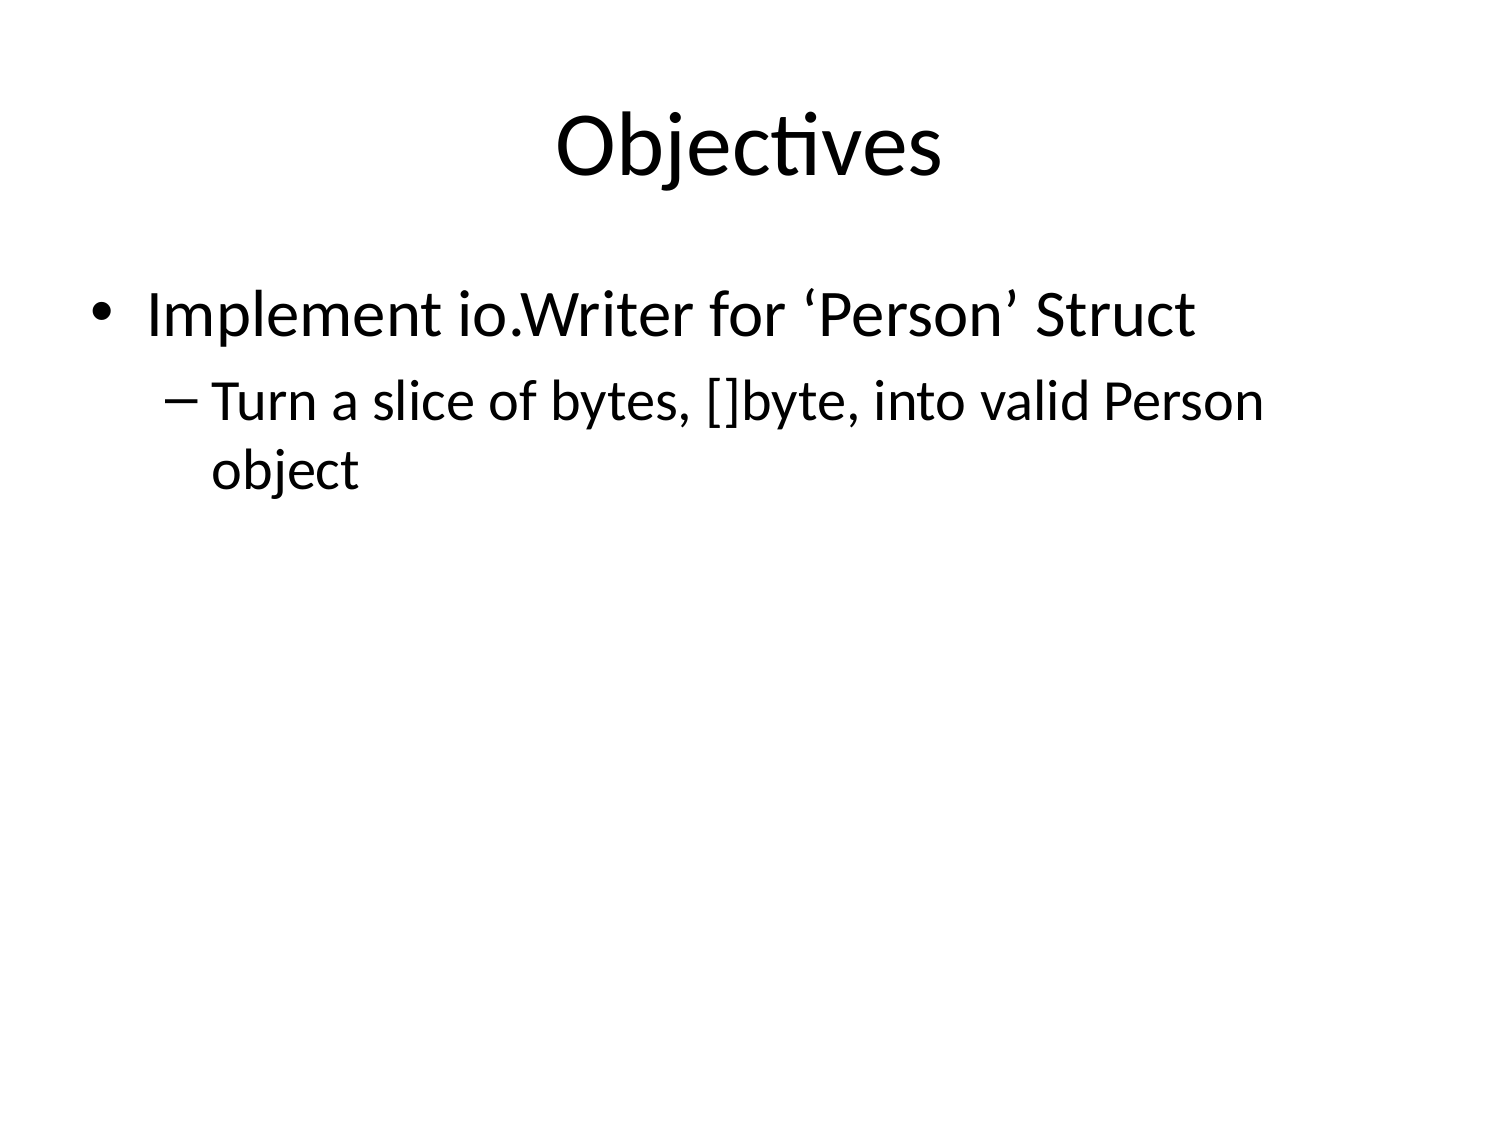

# Objectives
Implement io.Writer for ‘Person’ Struct
Turn a slice of bytes, []byte, into valid Person object